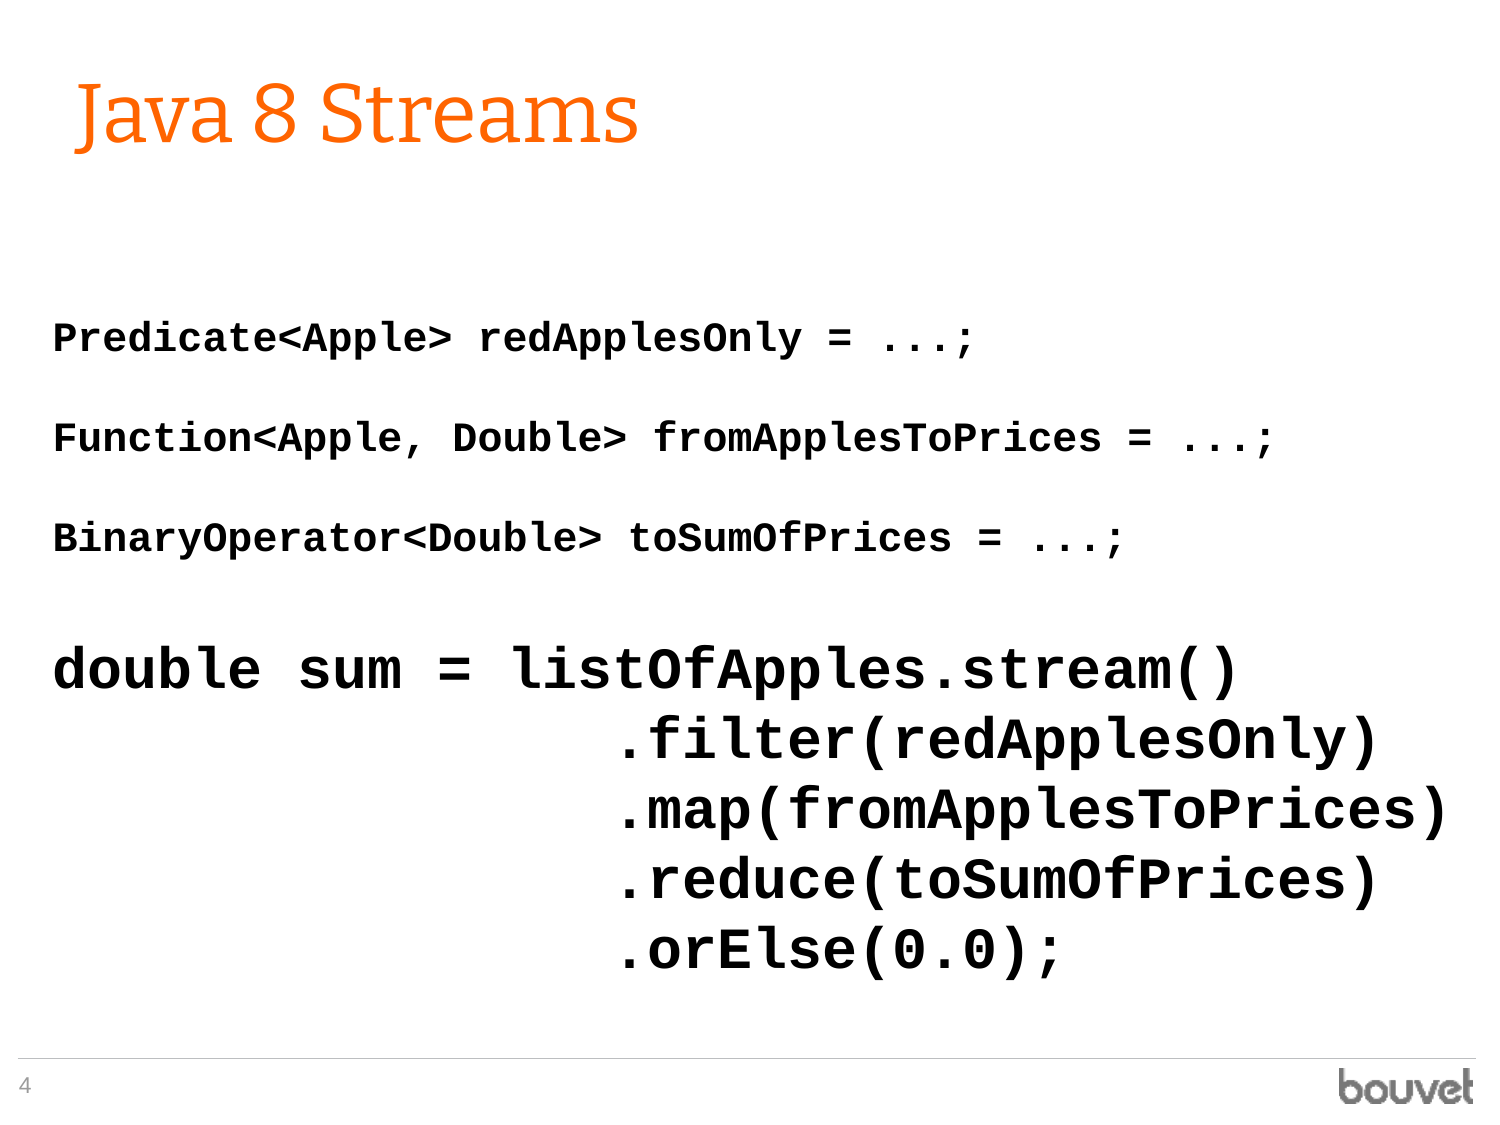

# Java 8 Streams
Predicate<Apple> redApplesOnly = ...;

Function<Apple, Double> fromApplesToPrices = ...;

BinaryOperator<Double> toSumOfPrices = ...;
double sum = listOfApples.stream()
                .filter(redApplesOnly)
                .map(fromApplesToPrices)
                .reduce(toSumOfPrices)
                .orElse(0.0);
4